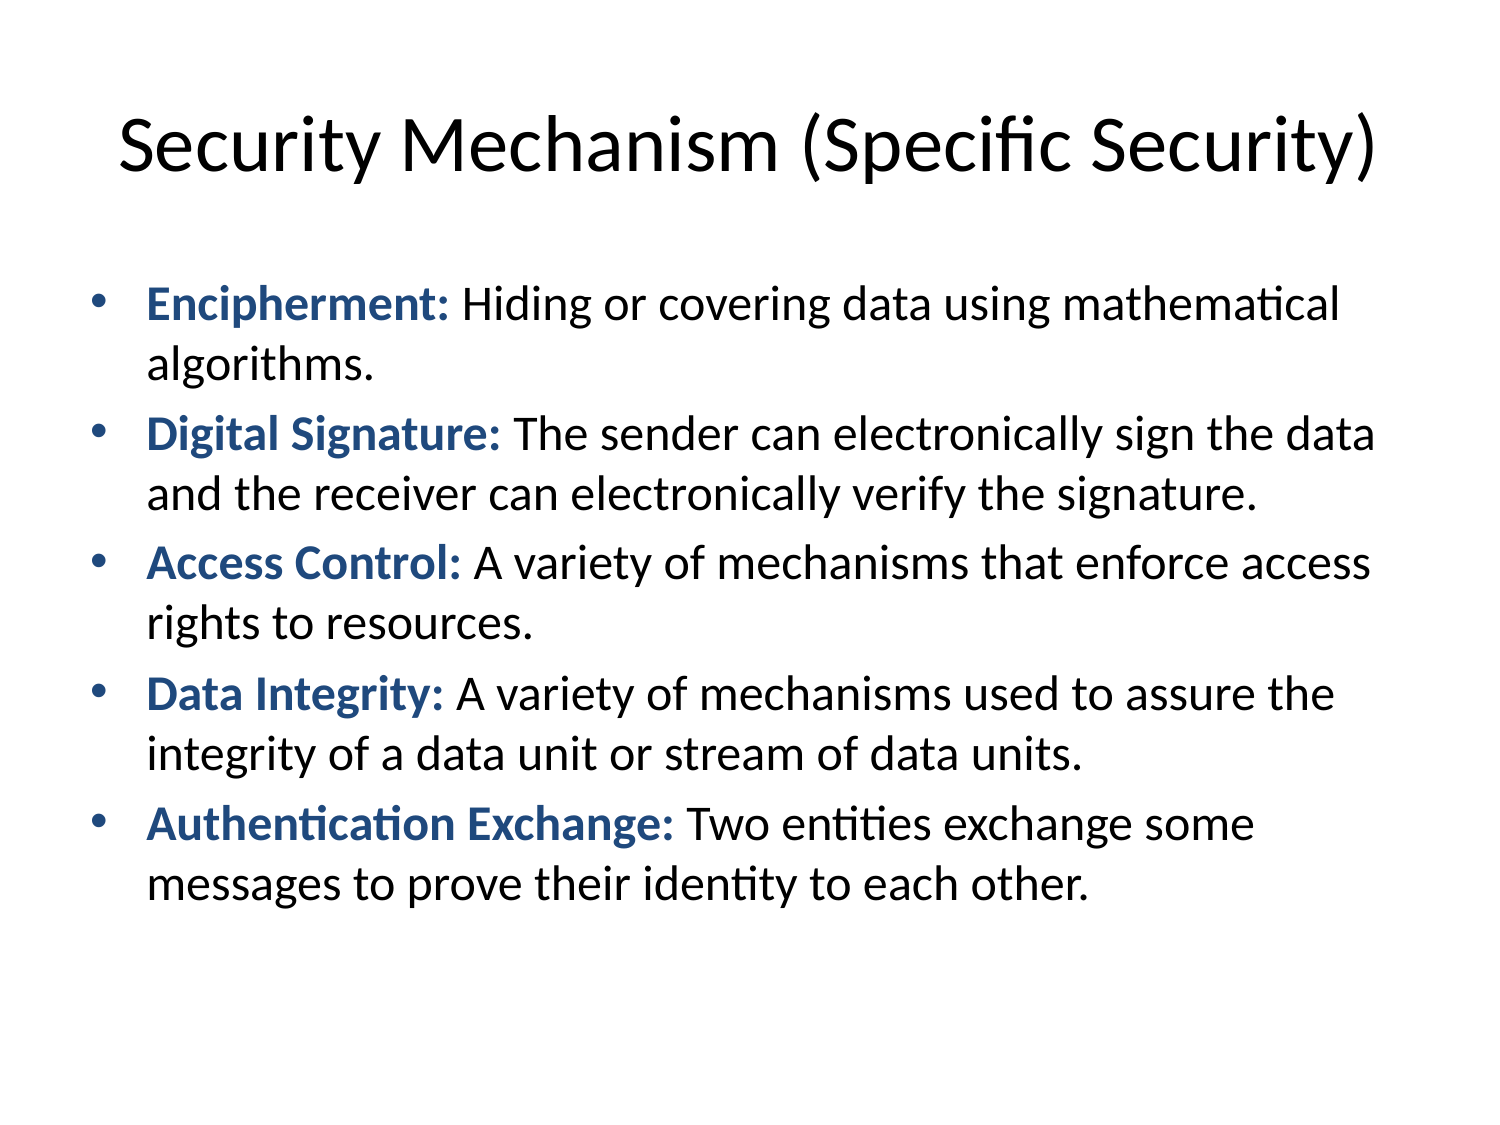

# Security Mechanism (Specific Security)
Encipherment: Hiding or covering data using mathematical algorithms.
Digital Signature: The sender can electronically sign the data and the receiver can electronically verify the signature.
Access Control: A variety of mechanisms that enforce access rights to resources.
Data Integrity: A variety of mechanisms used to assure the integrity of a data unit or stream of data units.
Authentication Exchange: Two entities exchange some messages to prove their identity to each other.